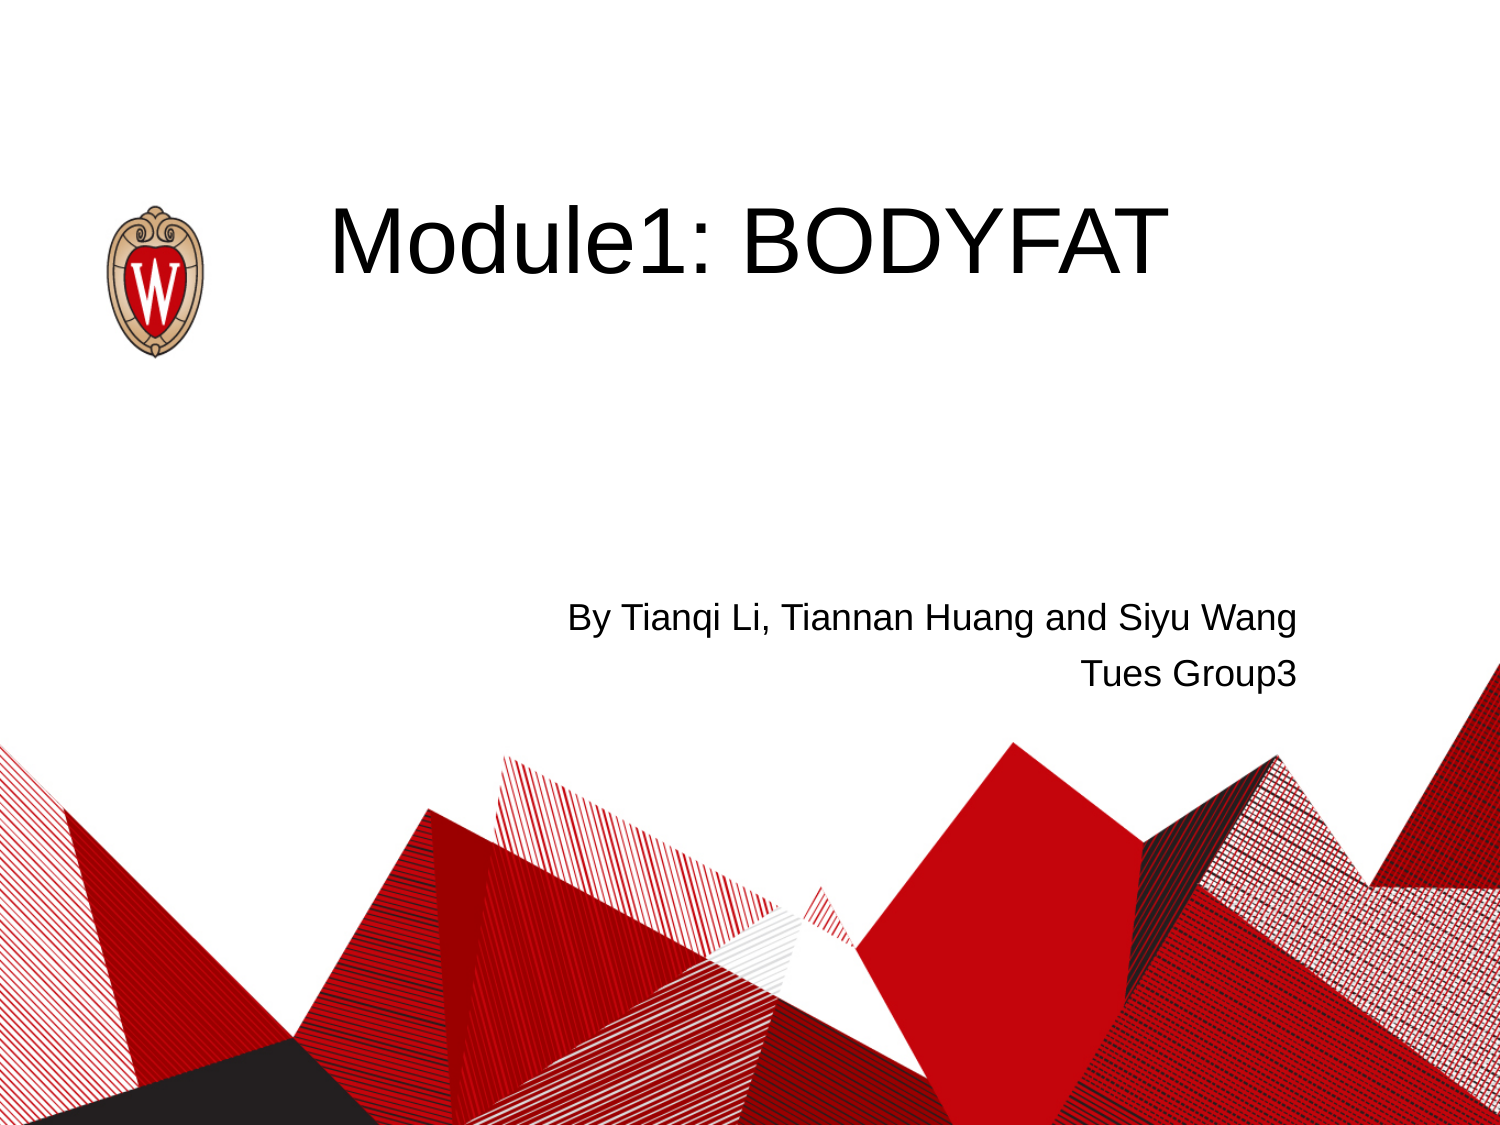

# Module1: BODYFAT
By Tianqi Li, Tiannan Huang and Siyu Wang
Tues Group3